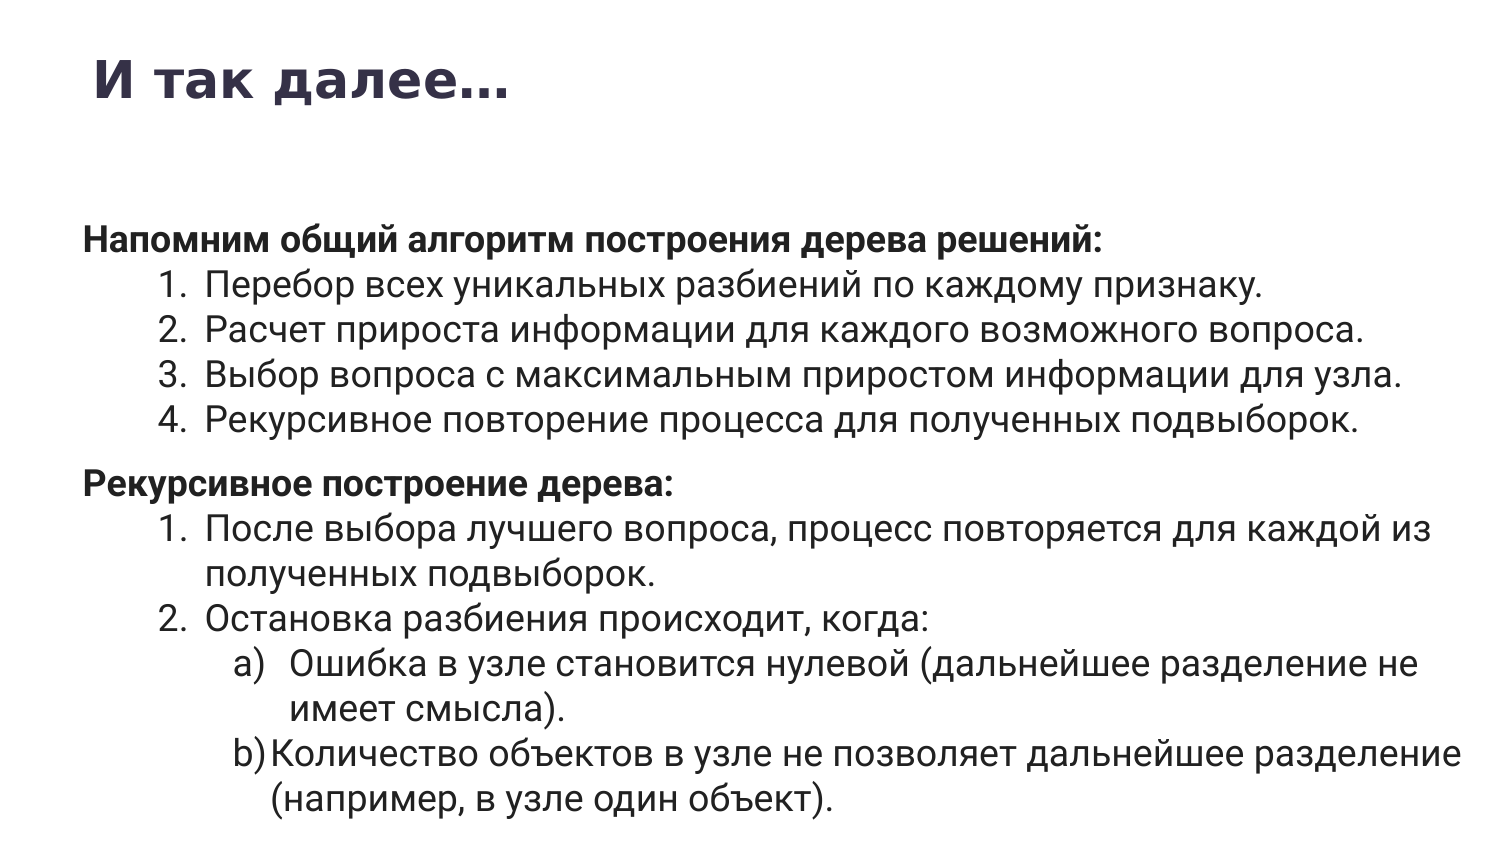

# И так далее…
Напомним общий алгоритм построения дерева решений:
Перебор всех уникальных разбиений по каждому признаку.
Расчет прироста информации для каждого возможного вопроса.
Выбор вопроса с максимальным приростом информации для узла.
Рекурсивное повторение процесса для полученных подвыборок.
Рекурсивное построение дерева:
После выбора лучшего вопроса, процесс повторяется для каждой из полученных подвыборок.
Остановка разбиения происходит, когда:
Ошибка в узле становится нулевой (дальнейшее разделение не имеет смысла).
Количество объектов в узле не позволяет дальнейшее разделение (например, в узле один объект).